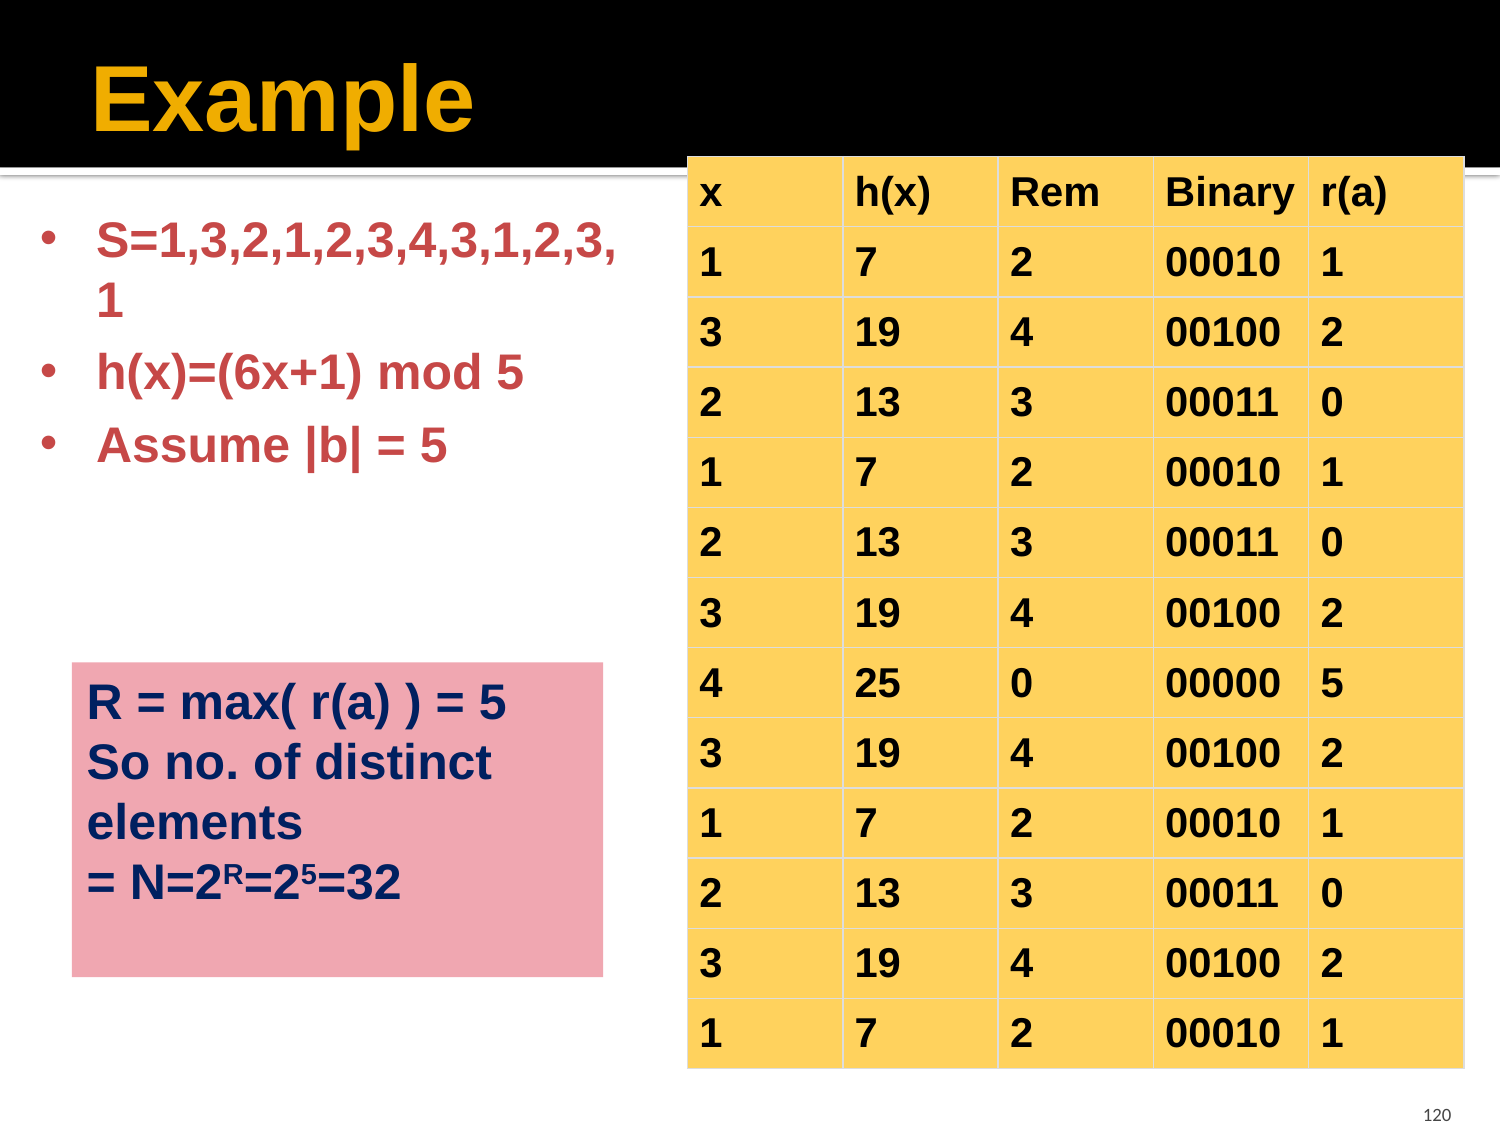

# Example
| x | h(x) | Rem | Binary | r(a) |
| --- | --- | --- | --- | --- |
| 1 | 7 | 2 | 00010 | 1 |
| 3 | 19 | 4 | 00100 | 2 |
| 2 | 13 | 3 | 00011 | 0 |
| 1 | 7 | 2 | 00010 | 1 |
| 2 | 13 | 3 | 00011 | 0 |
| 3 | 19 | 4 | 00100 | 2 |
| 4 | 25 | 0 | 00000 | 5 |
| 3 | 19 | 4 | 00100 | 2 |
| 1 | 7 | 2 | 00010 | 1 |
| 2 | 13 | 3 | 00011 | 0 |
| 3 | 19 | 4 | 00100 | 2 |
| 1 | 7 | 2 | 00010 | 1 |
S=1,3,2,1,2,3,4,3,1,2,3,1
h(x)=(6x+1) mod 5
Assume |b| = 5
R = max( r(a) ) = 5
So no. of distinct elements = N=2R=25=32
120